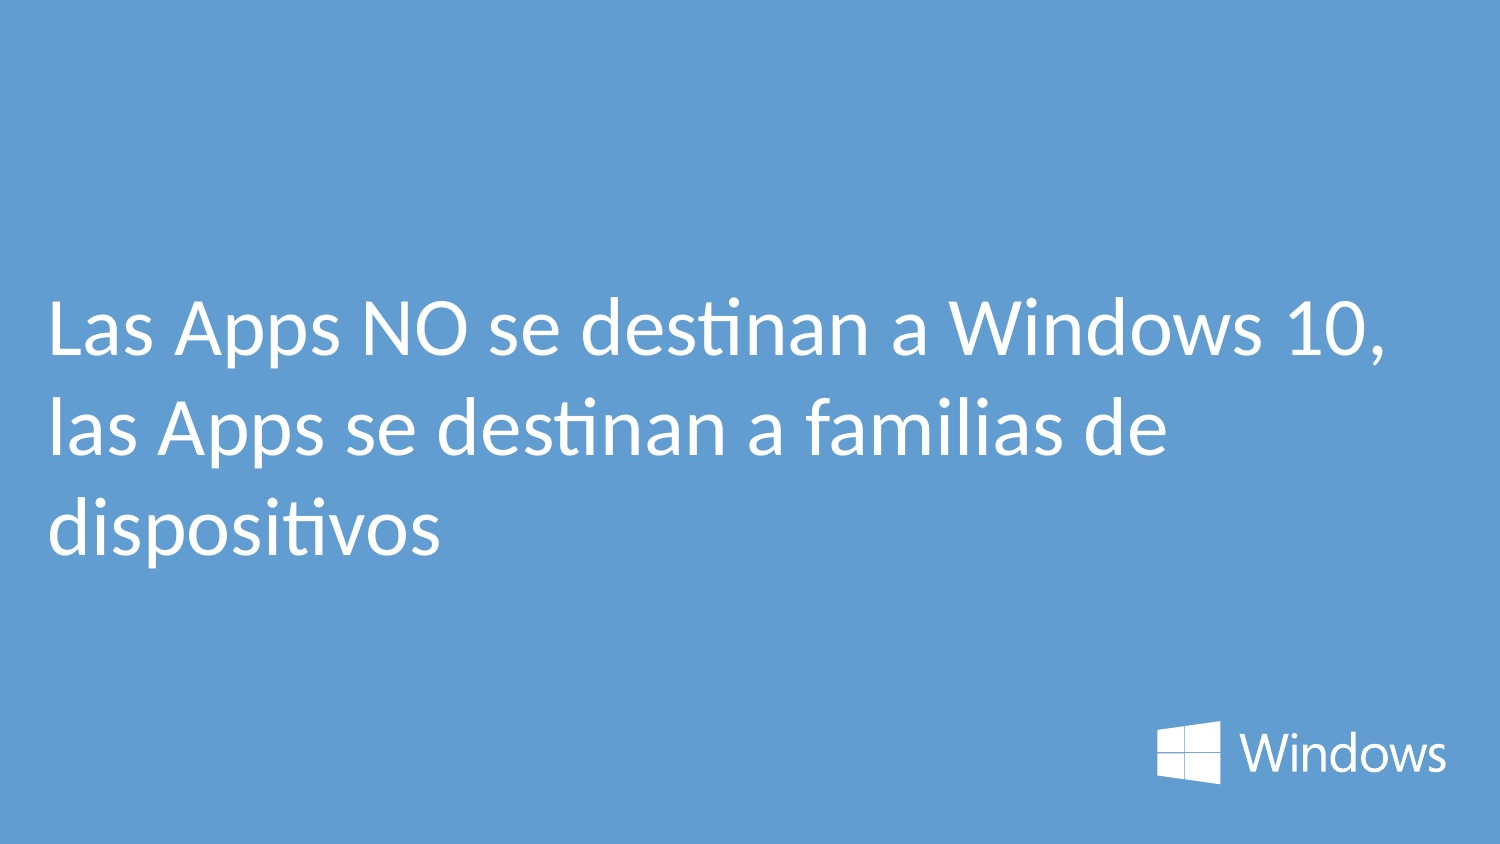

# Las Apps NO se destinan a Windows 10, las Apps se destinan a familias de dispositivos